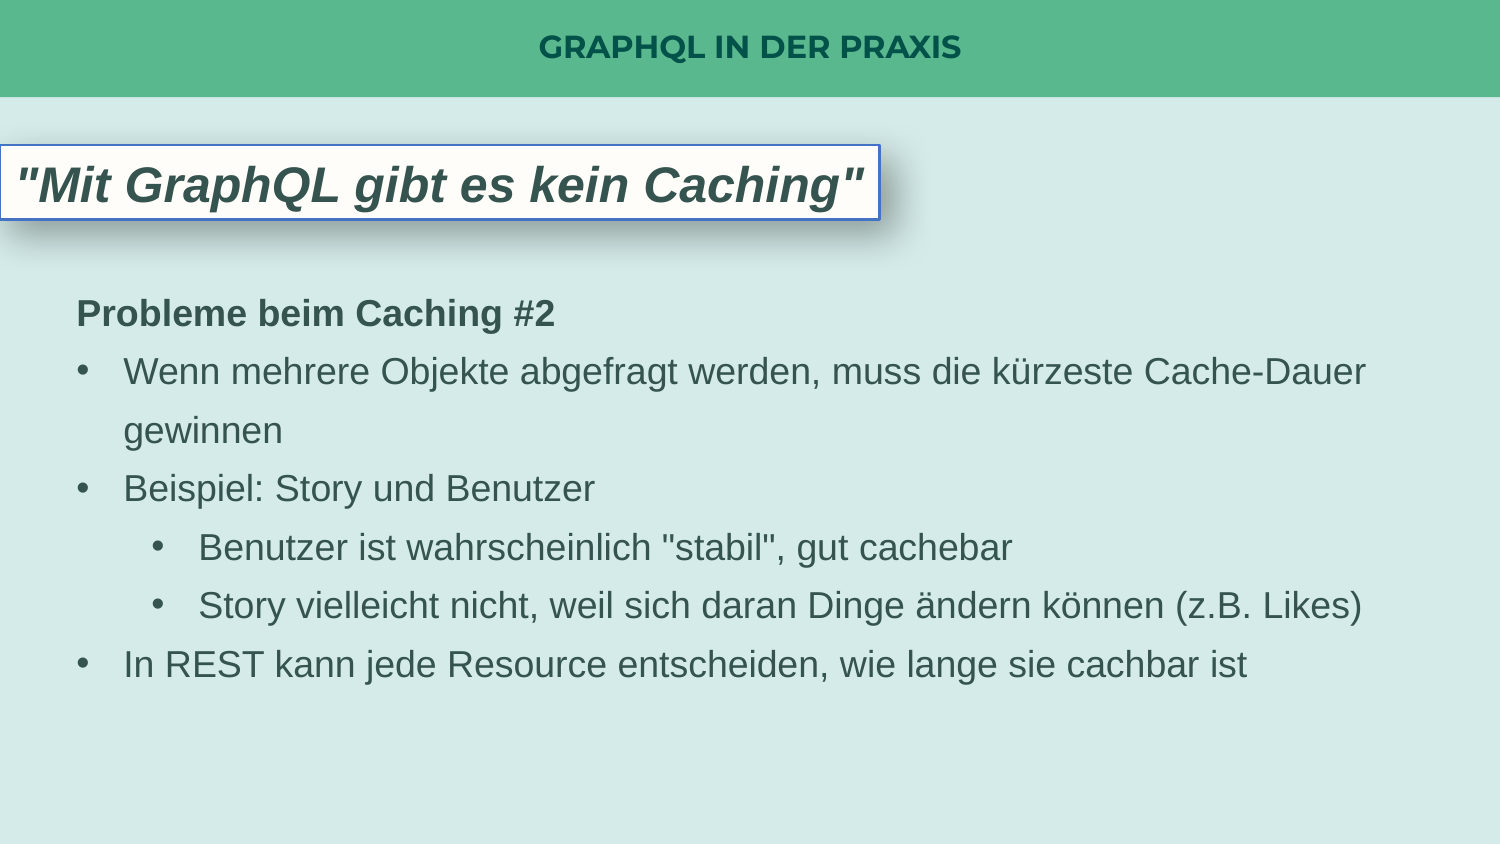

# GraphQL in der Praxis
"Mit GraphQL gibt es kein Caching"
Probleme beim Caching #2
Wenn mehrere Objekte abgefragt werden, muss die kürzeste Cache-Dauer gewinnen
Beispiel: Story und Benutzer
Benutzer ist wahrscheinlich "stabil", gut cachebar
Story vielleicht nicht, weil sich daran Dinge ändern können (z.B. Likes)
In REST kann jede Resource entscheiden, wie lange sie cachbar ist